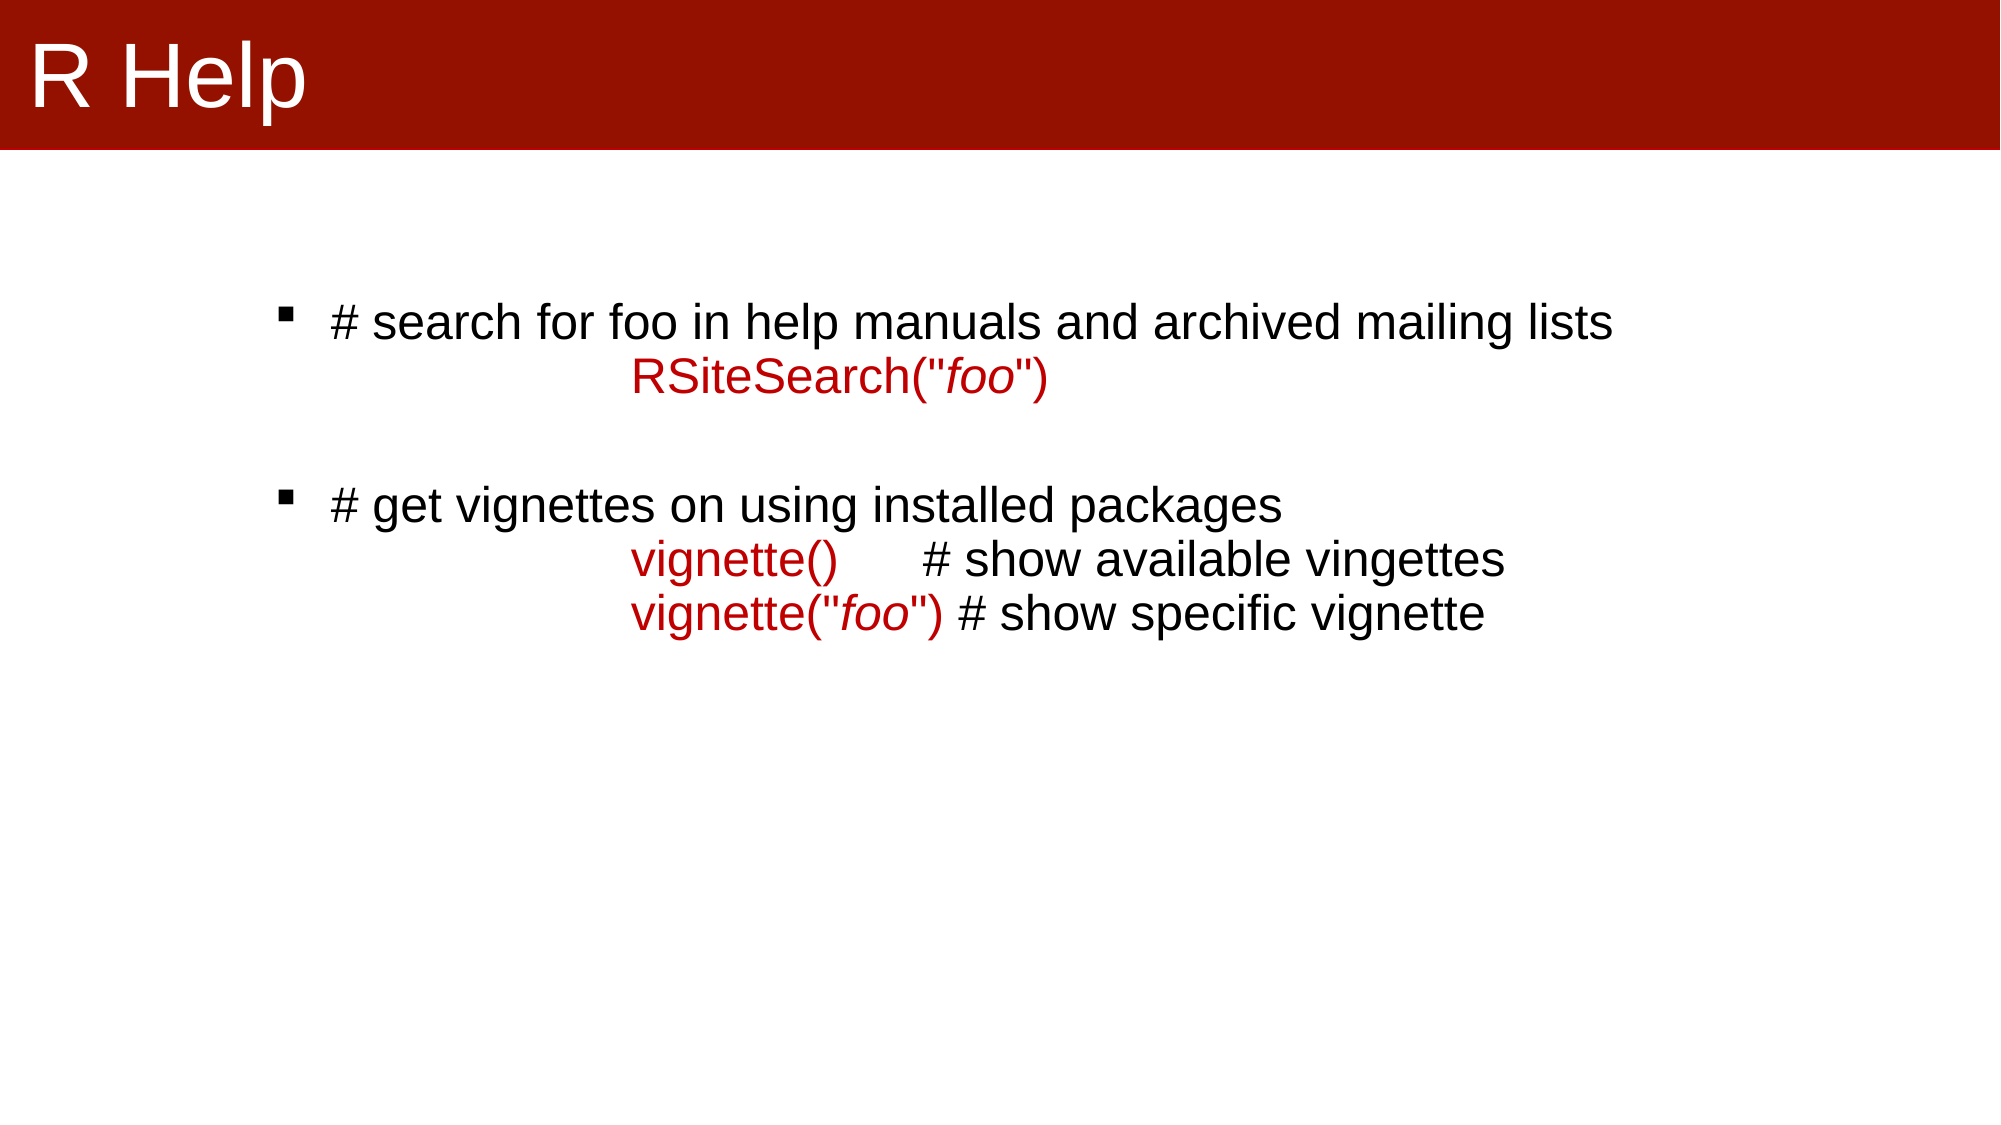

R Help
# search for foo in help manuals and archived mailing lists RSiteSearch("foo")

# get vignettes on using installed packages vignette()      # show available vingettes vignette("foo") # show specific vignette